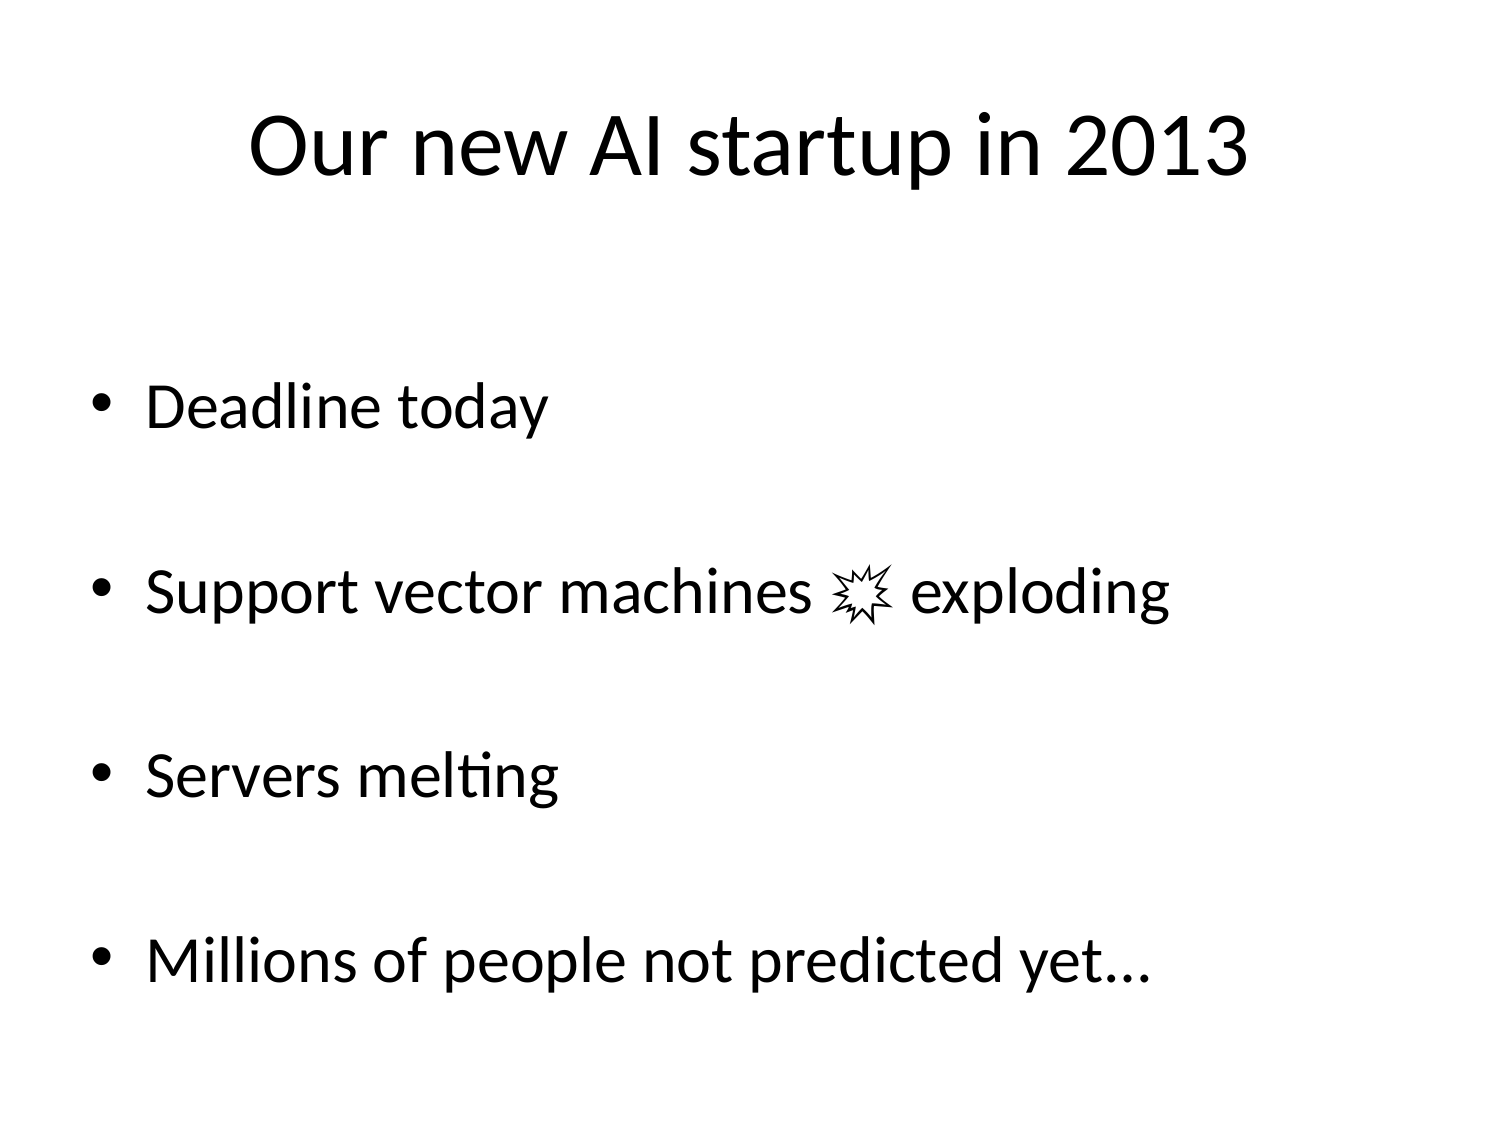

# Our new AI startup in 2013

Deadline today

Support vector machines 💥 exploding

Servers melting

Millions of people not predicted yet…